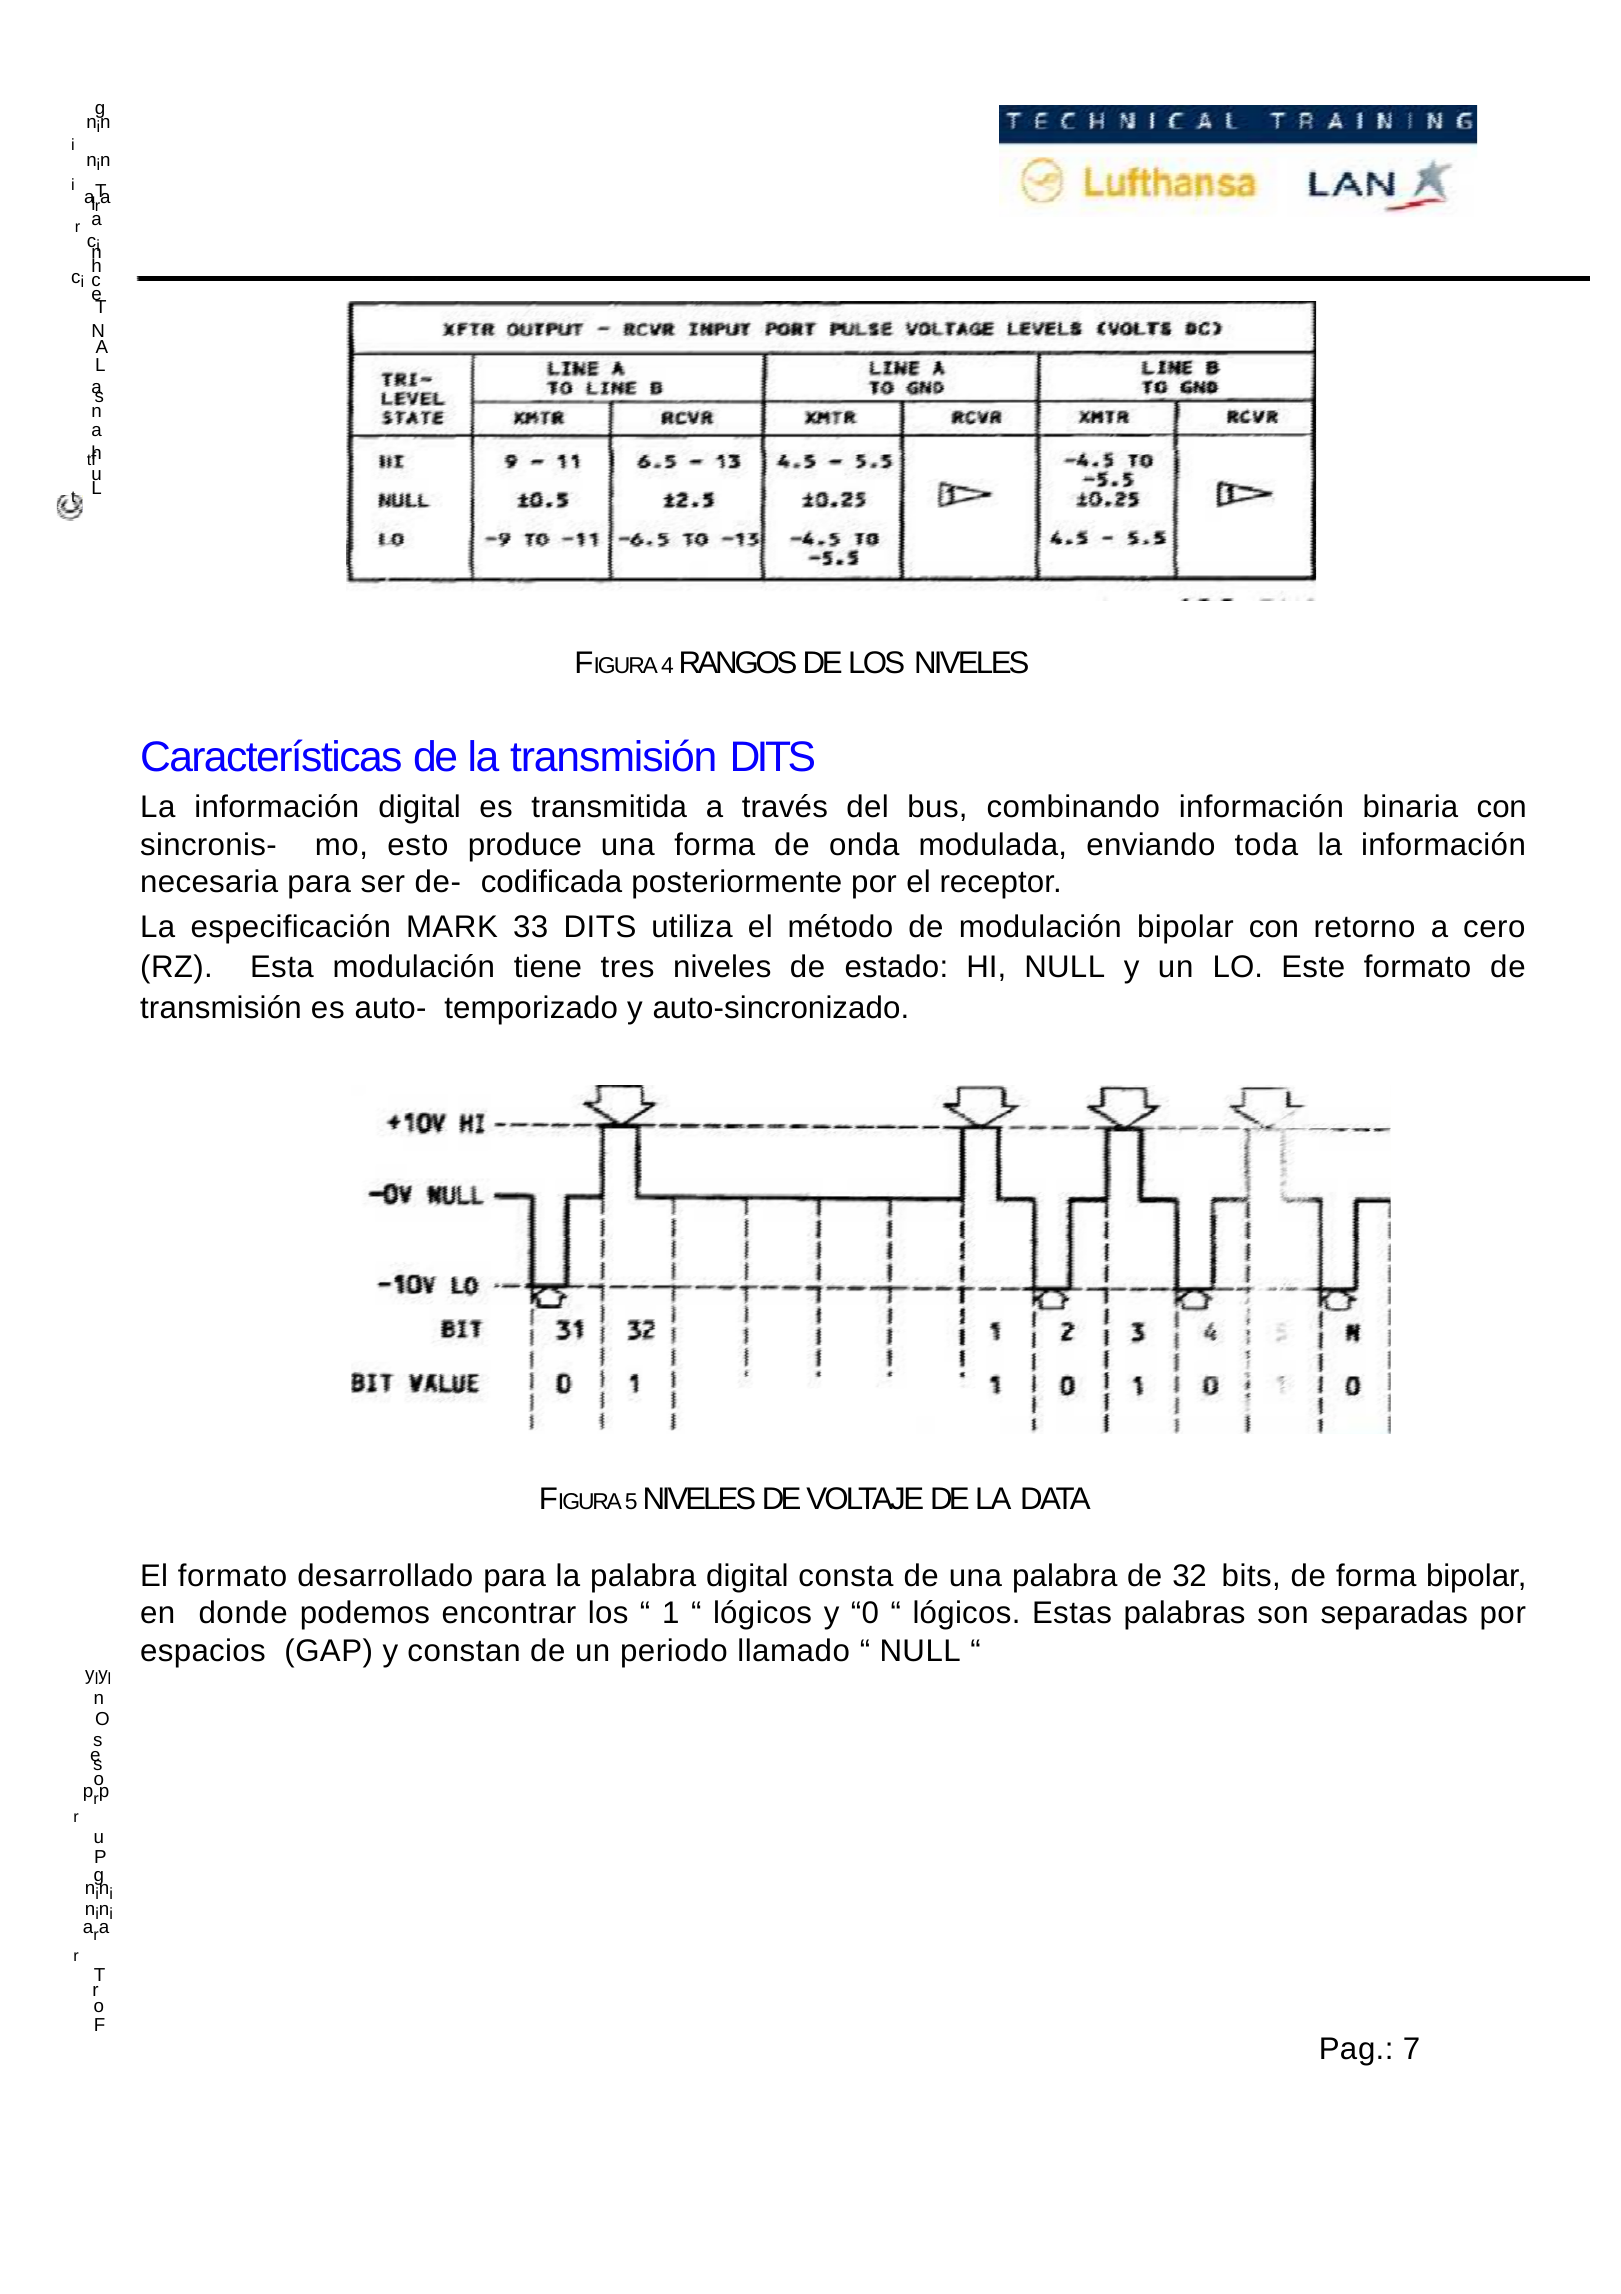

g
     nini
     nini
    arar

     T
     l
    a
     cici
    n
     h
    c

    e
     T

     N
     A
     L
    a
    s
    n
    a
     tht
      f
    u
     L

FIGURA 4 RANGOS DE LOS NIVELES

Características de la transmisión DITS
La información digital es transmitida a través del bus, combinando información binaria con sincronis-  mo, esto produce una forma de onda modulada, enviando toda la información necesaria para ser de-  codificada posteriormente por el receptor.
La especificación MARK 33 DITS utiliza el método de modulación bipolar con retorno a cero (RZ).  Esta modulación tiene tres niveles de estado: HI, NULL y un LO. Este formato de transmisión es auto-  temporizado y auto-sincronizado.

FIGURA 5 NIVELES DE VOLTAJE DE LA DATA

El formato desarrollado para la palabra digital consta de una palabra de 32 bits, de forma bipolar, en  donde podemos encontrar los “ 1 “ lógicos y “0 “ lógicos. Estas palabras son separadas por espacios  (GAP) y constan de un periodo llamado “ NULL “
     ylyl
    n
      O
    s
    e
    s
    o
    prpr
    u
     P
    g
     nini
     nini
    arar
     T
    r
    o
     F
Pag.: 7